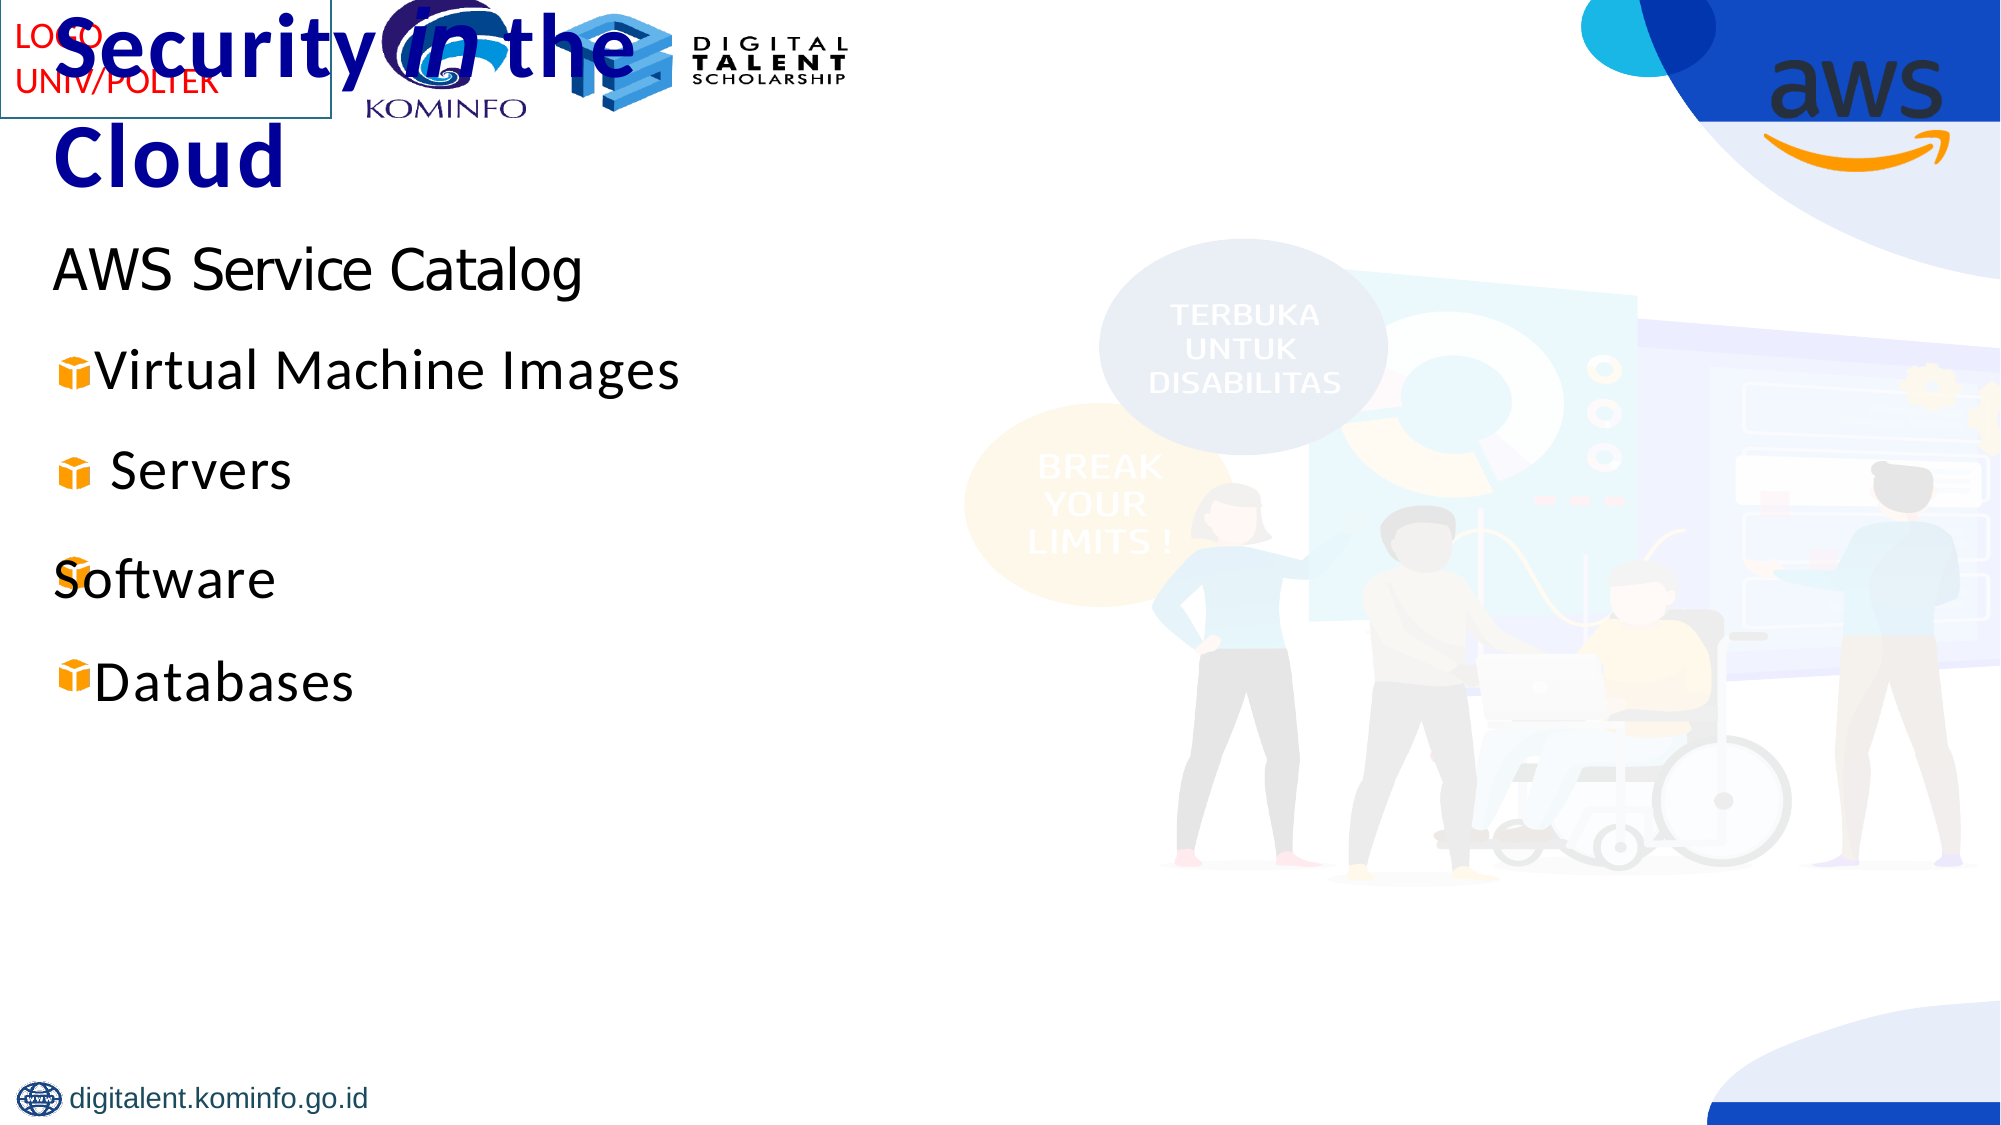

# Security in the Cloud

AWS Service Catalog  Virtual Machine Images  Servers
Software  Databases